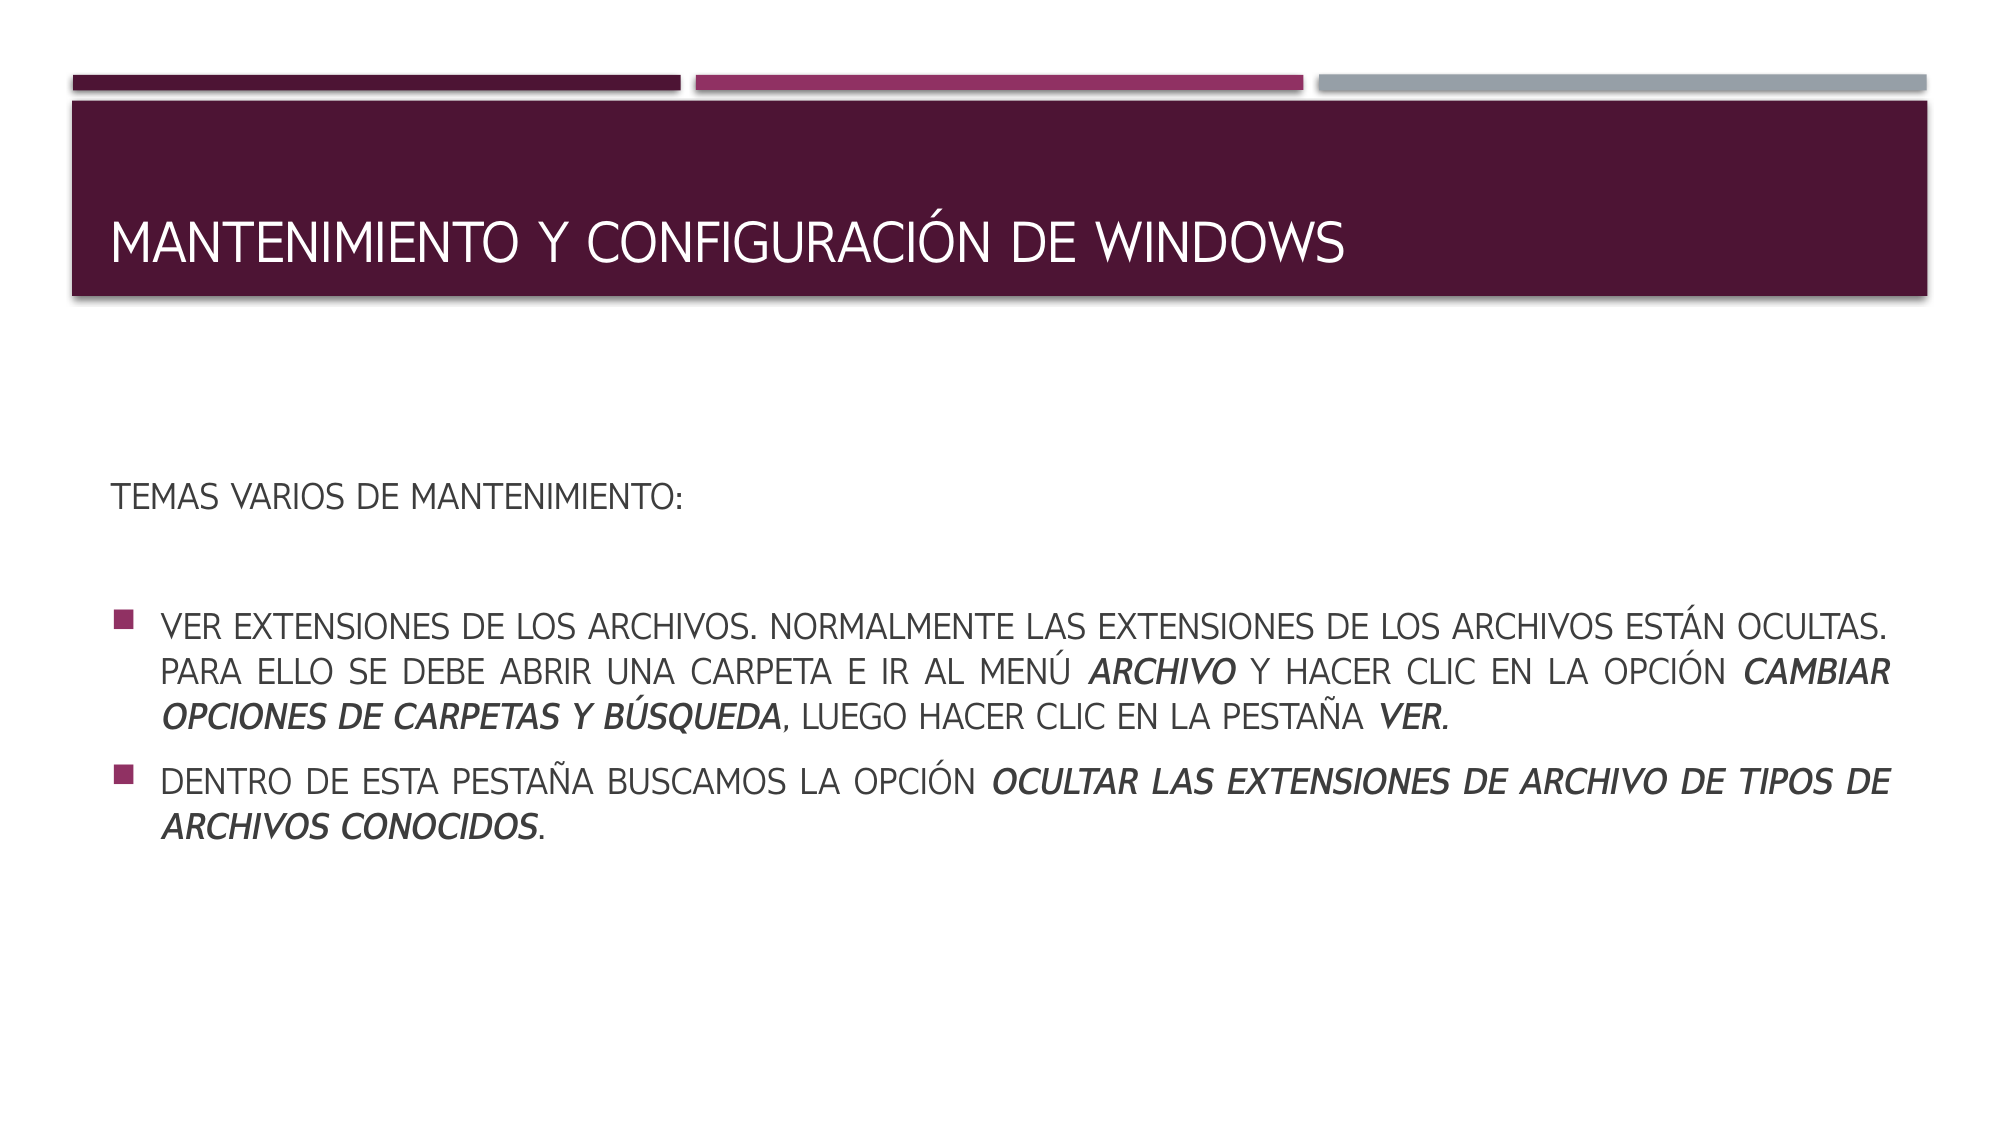

# MANTENIMIENTO Y CONFIGURACIÓN DE WINDOWS
TEMAS VARIOS DE MANTENIMIENTO:

VER EXTENSIONES DE LOS ARCHIVOS. NORMALMENTE LAS EXTENSIONES DE LOS ARCHIVOS ESTÁN OCULTAS. PARA ELLO SE DEBE ABRIR UNA CARPETA E IR AL MENÚ ARCHIVO Y HACER CLIC EN LA OPCIÓN CAMBIAR OPCIONES DE CARPETAS Y BÚSQUEDA, LUEGO HACER CLIC EN LA PESTAÑA VER.
DENTRO DE ESTA PESTAÑA BUSCAMOS LA OPCIÓN OCULTAR LAS EXTENSIONES DE ARCHIVO DE TIPOS DE ARCHIVOS CONOCIDOS.